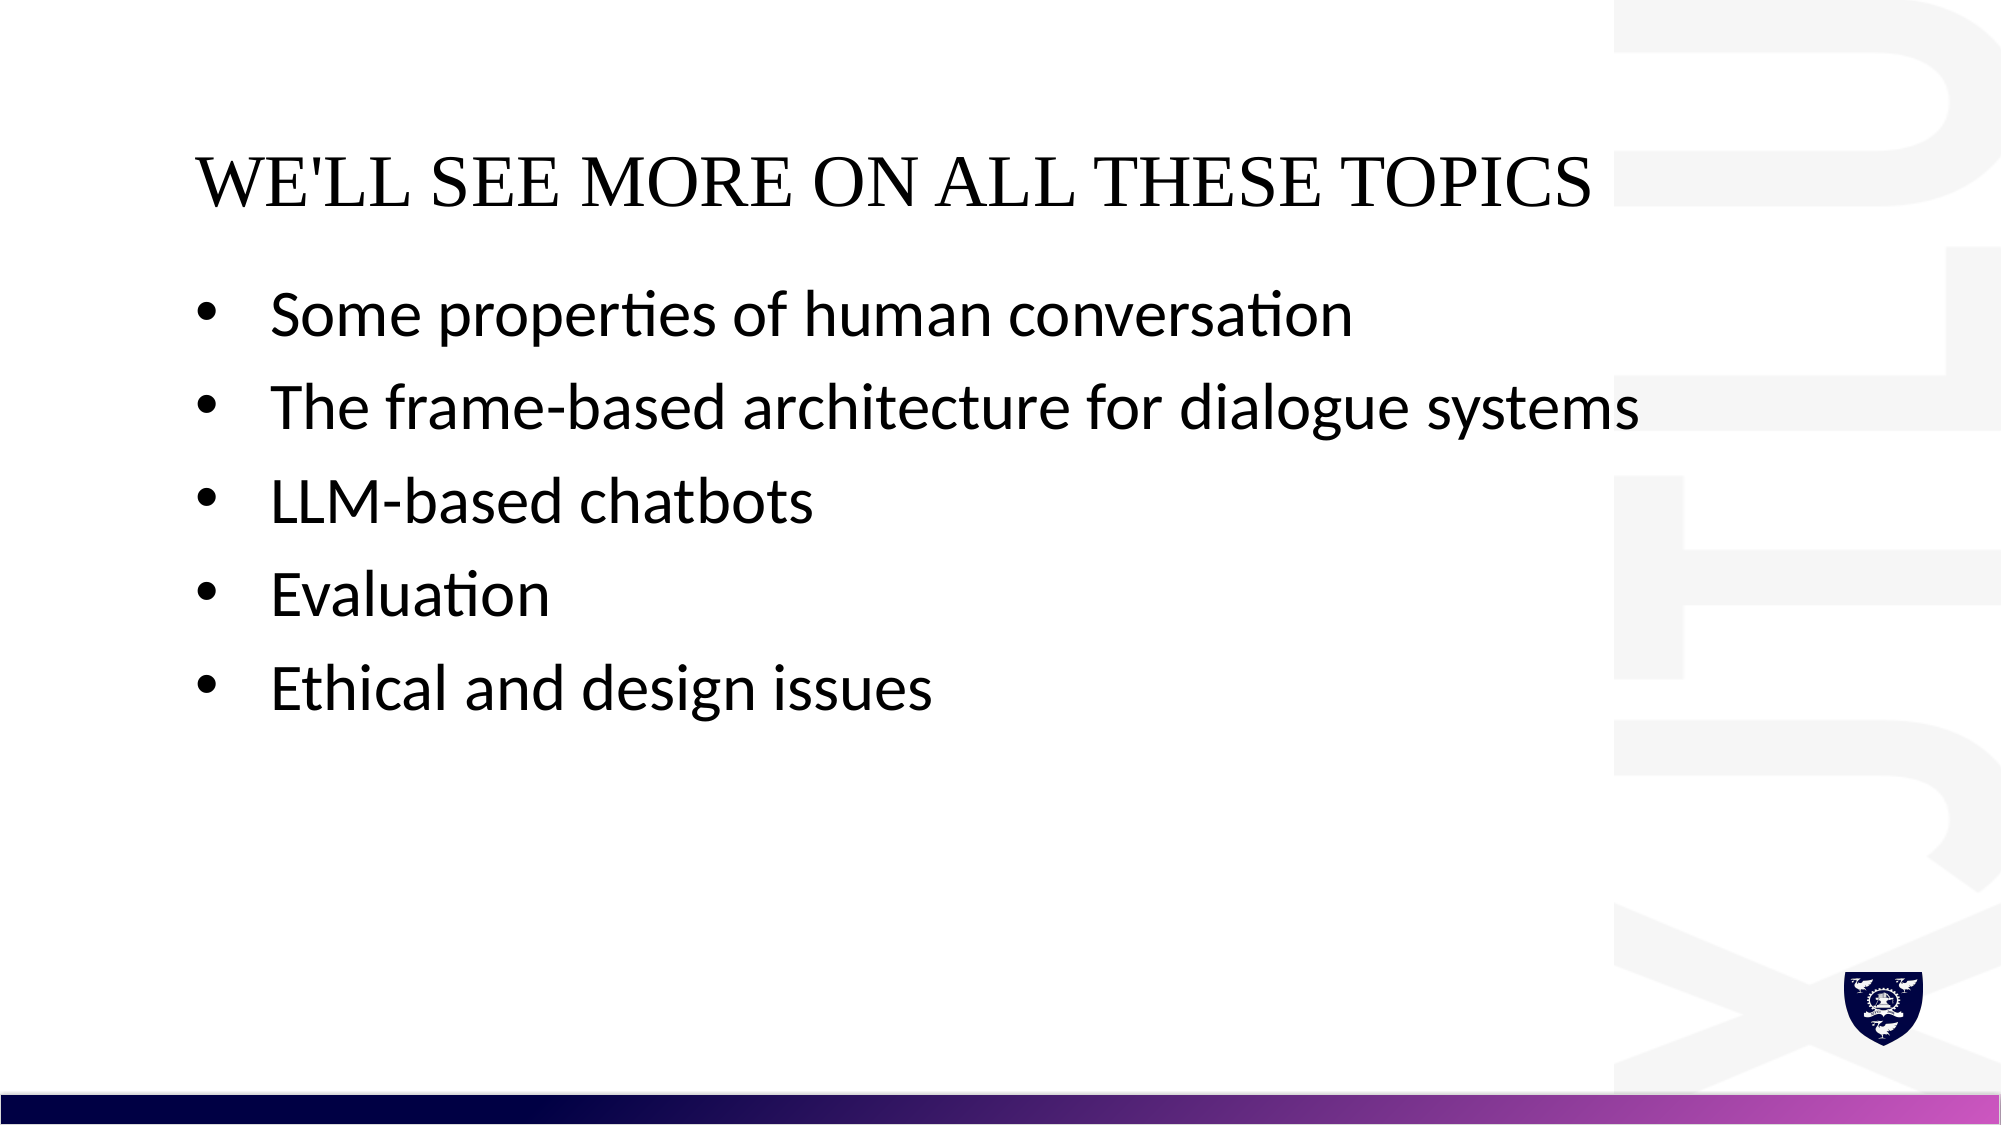

# We'll see more on all these topics
Some properties of human conversation
The frame-based architecture for dialogue systems
LLM-based chatbots
Evaluation
Ethical and design issues